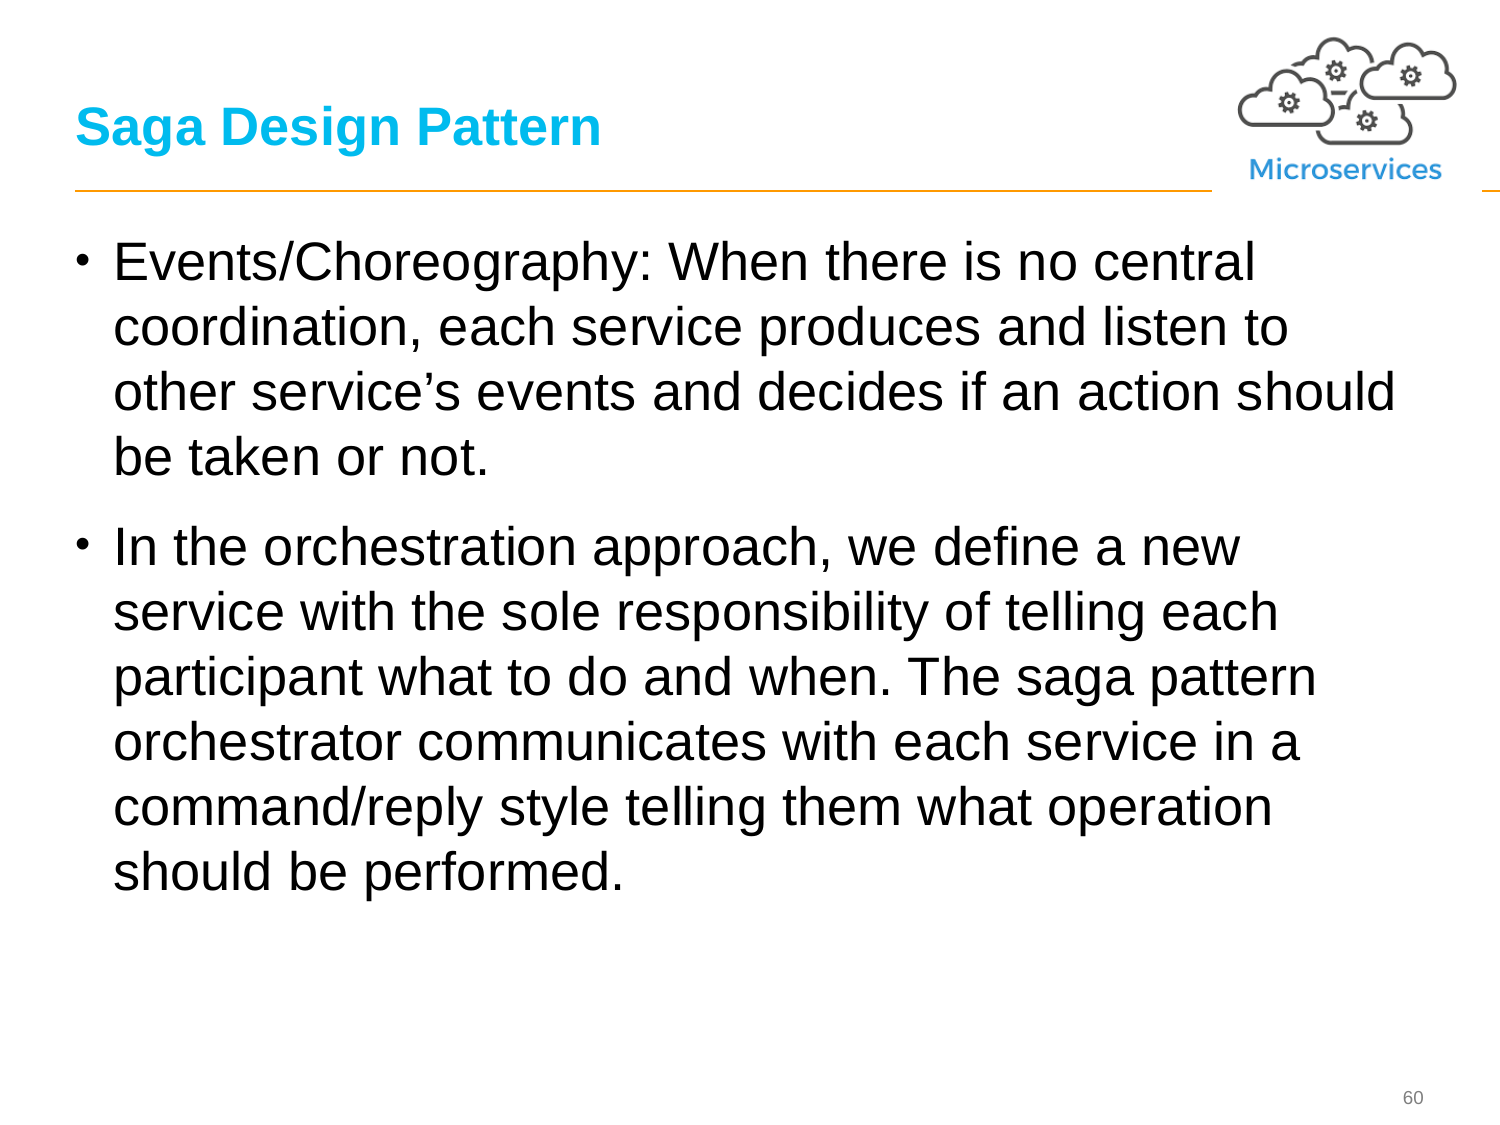

# Saga Design Pattern
Events/Choreography: When there is no central coordination, each service produces and listen to other service’s events and decides if an action should be taken or not.
In the orchestration approach, we define a new service with the sole responsibility of telling each participant what to do and when. The saga pattern orchestrator communicates with each service in a command/reply style telling them what operation should be performed.